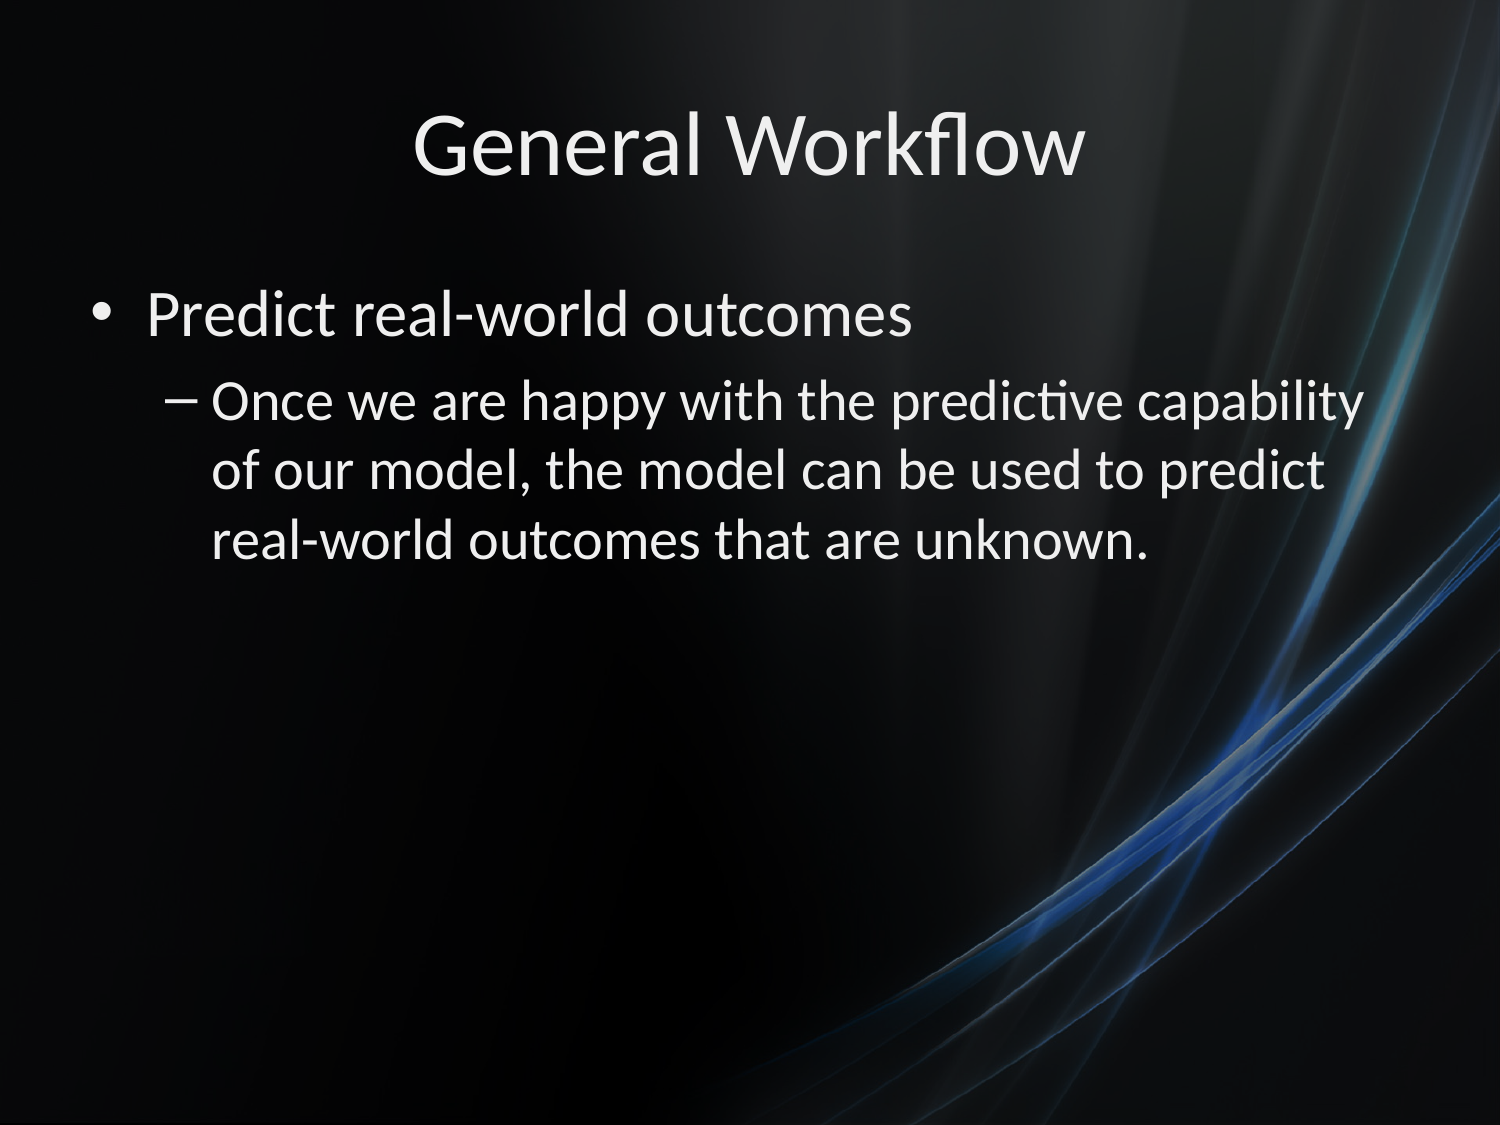

# General Workflow
Predict real-world outcomes
Once we are happy with the predictive capability of our model, the model can be used to predict real-world outcomes that are unknown.